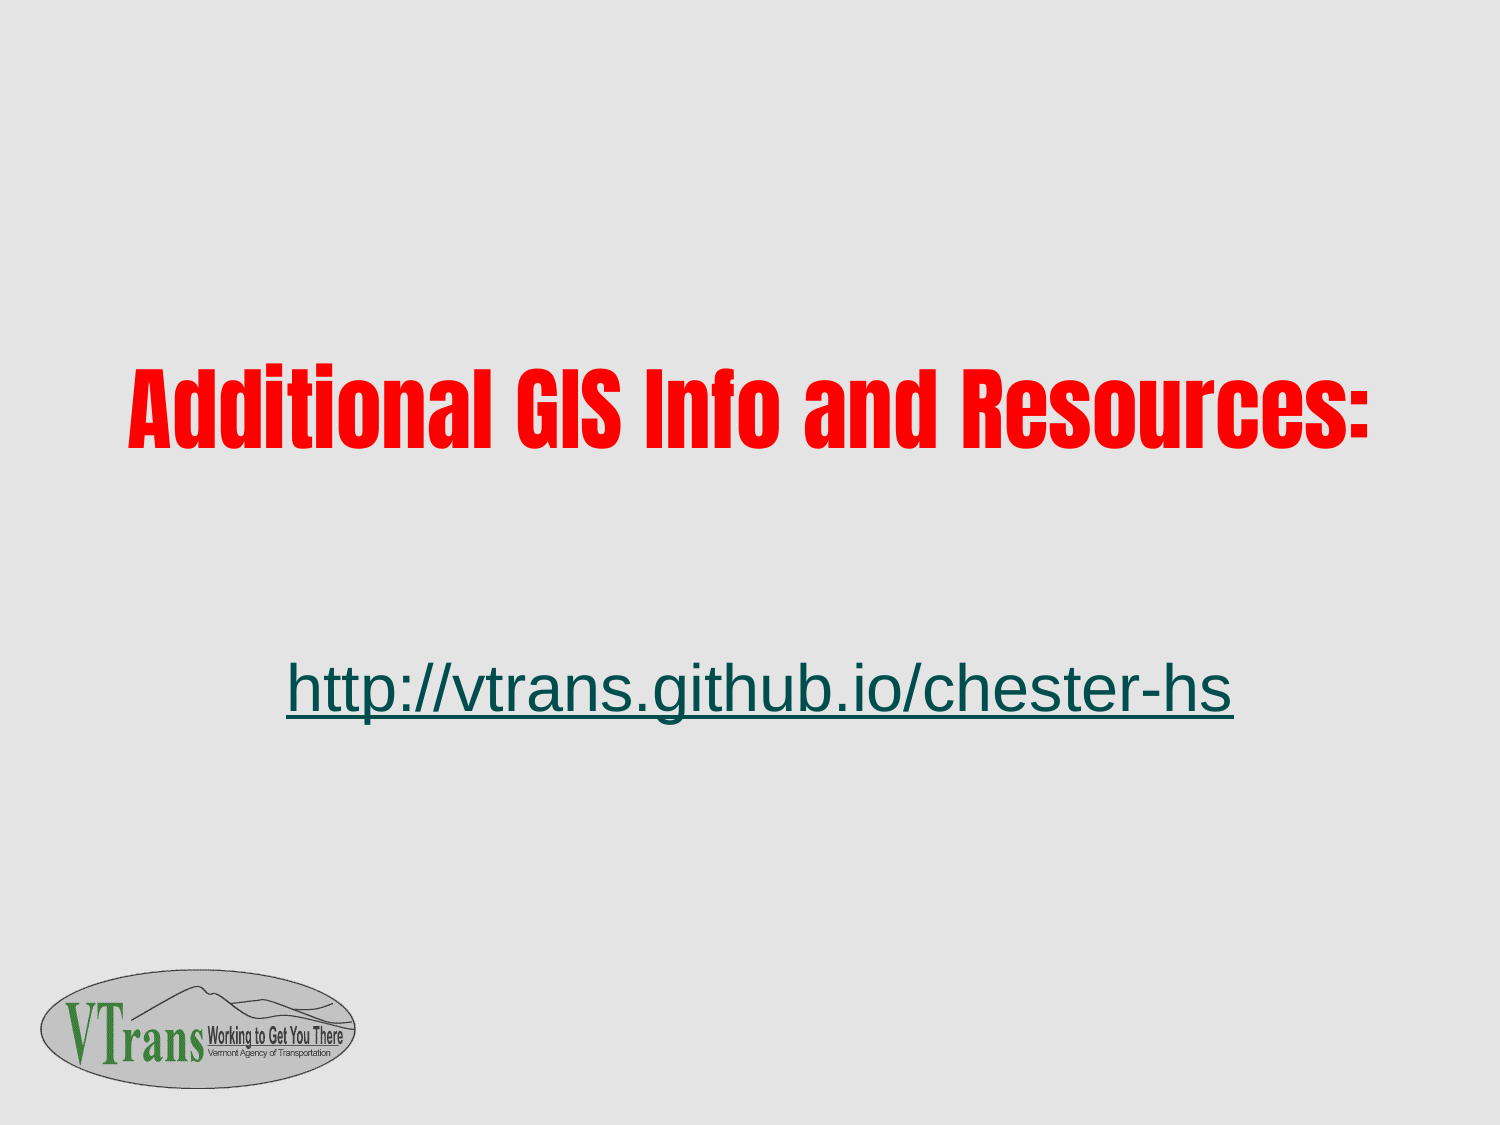

# Additional GIS Info and Resources:
http://vtrans.github.io/chester-hs